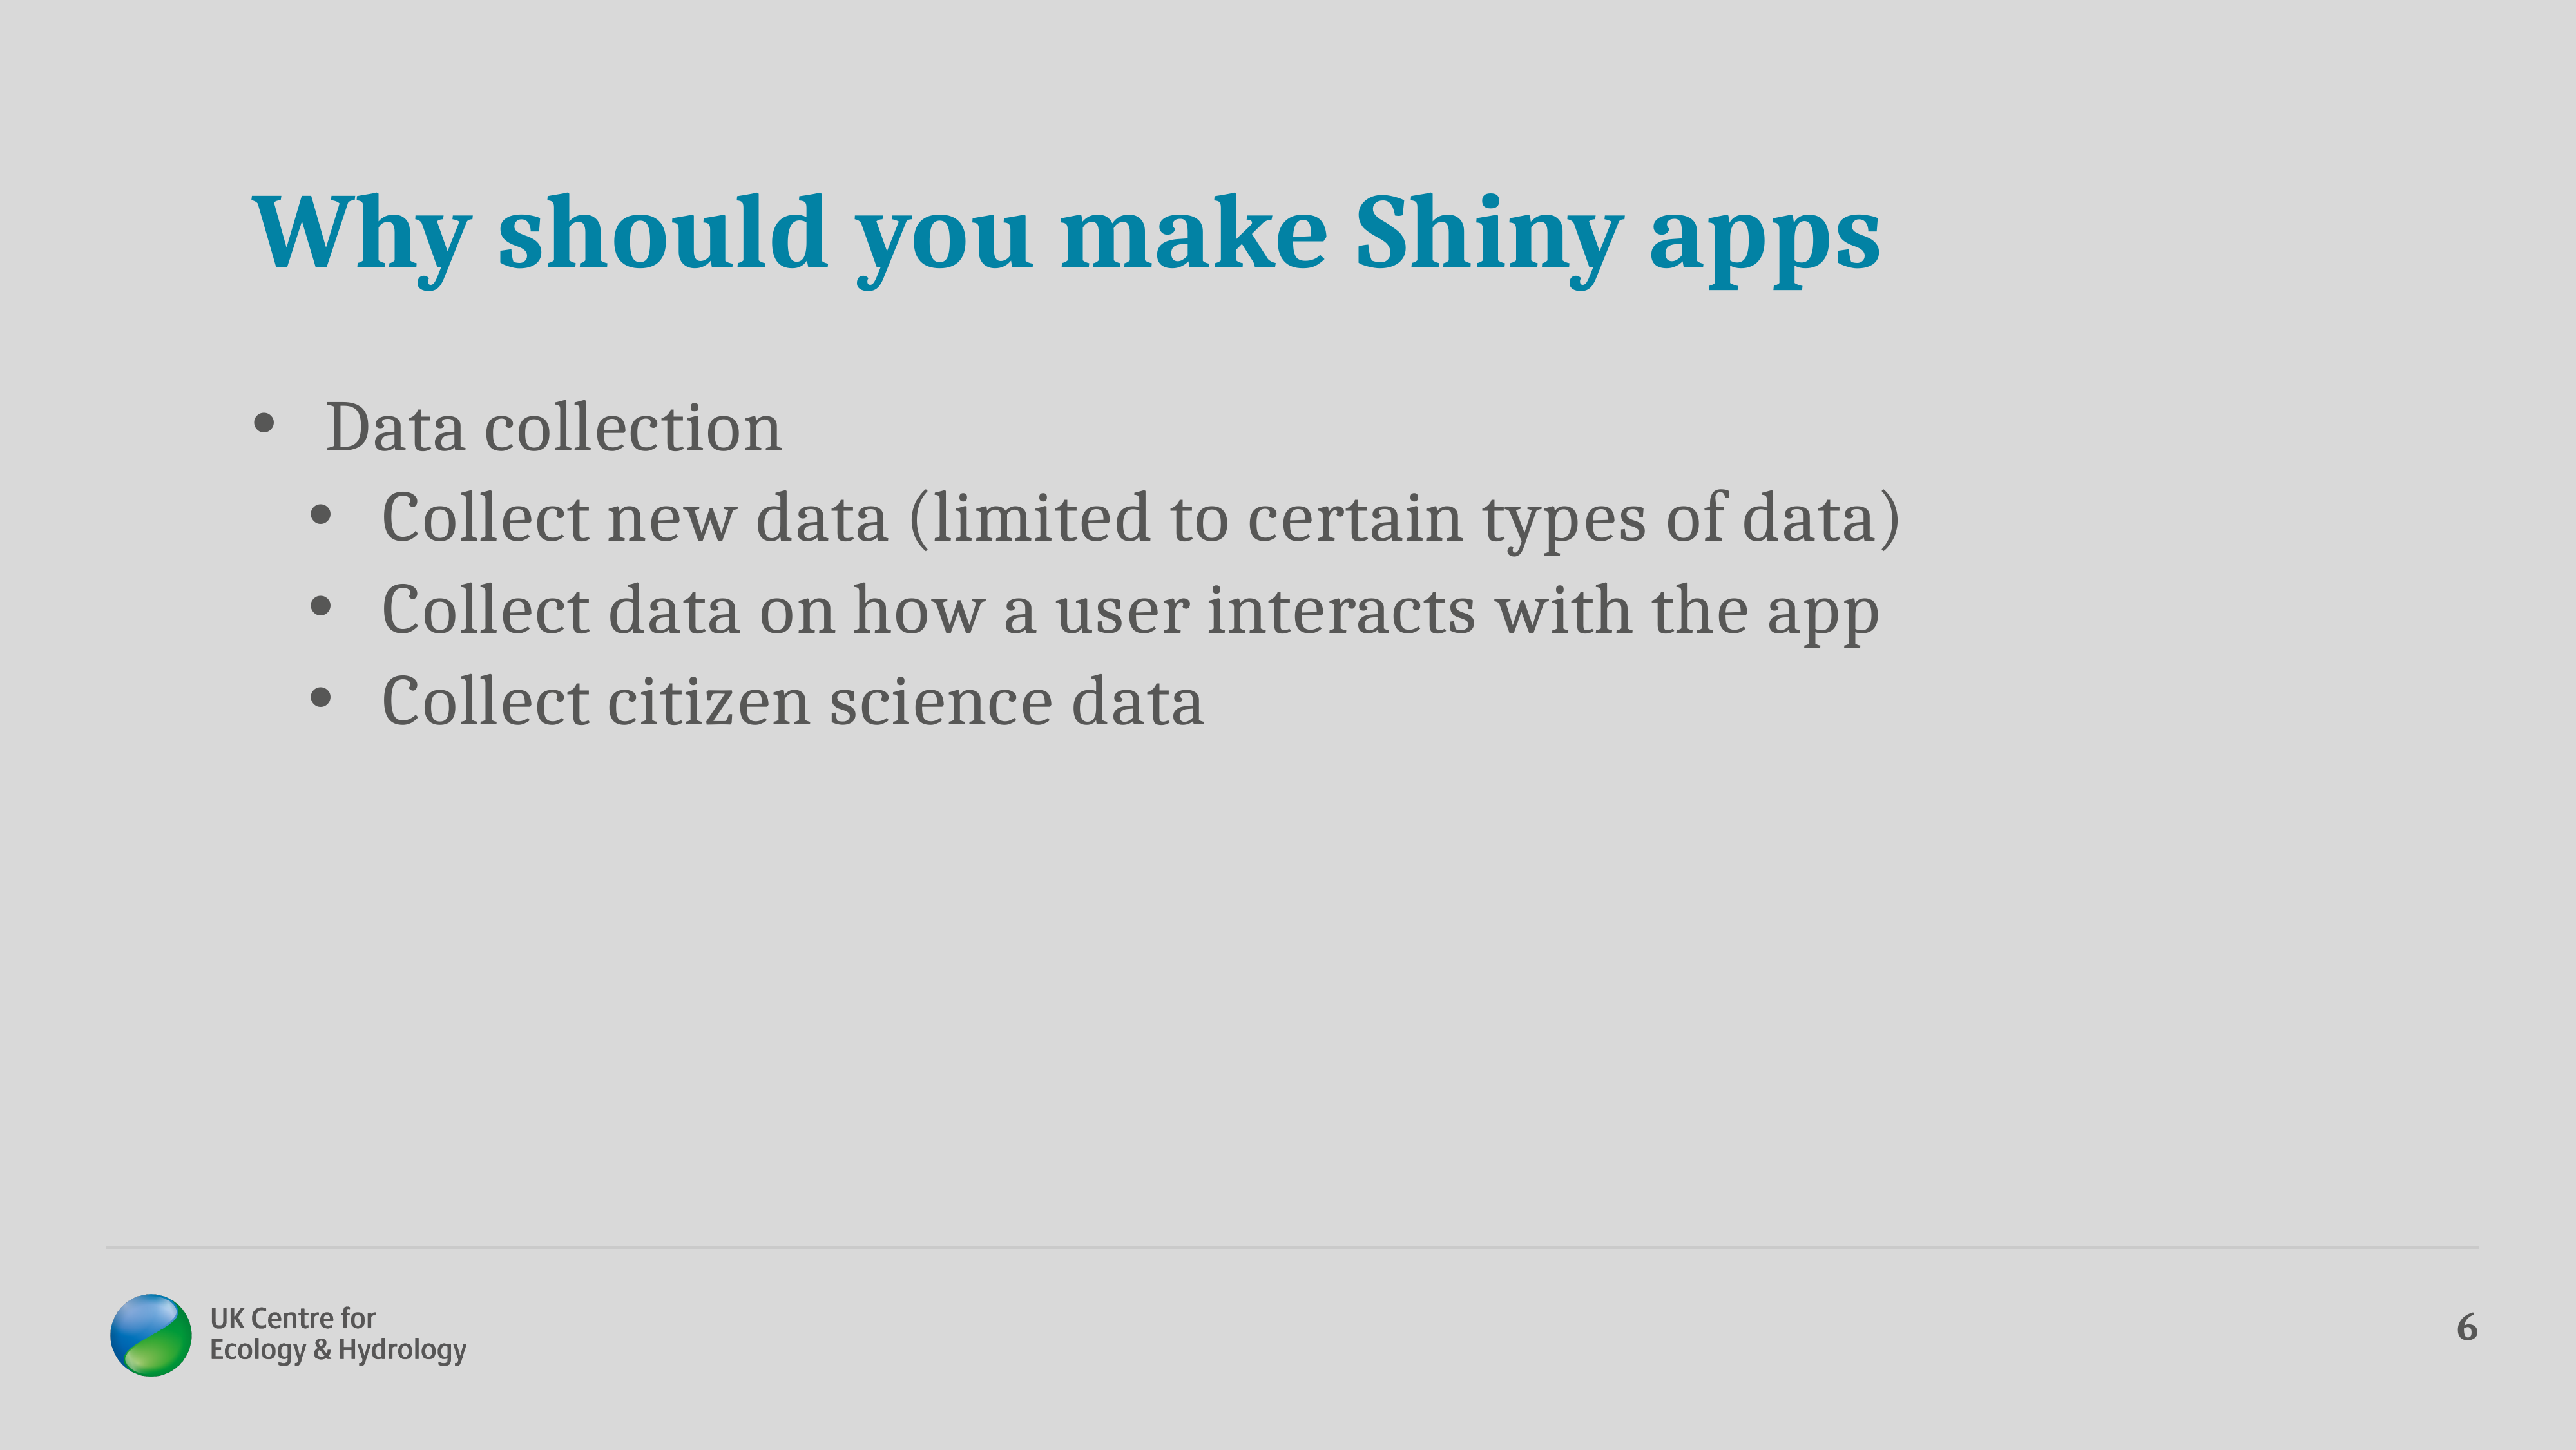

# Why should you make Shiny apps
Data collection
Collect new data (limited to certain types of data)
Collect data on how a user interacts with the app
Collect citizen science data

6